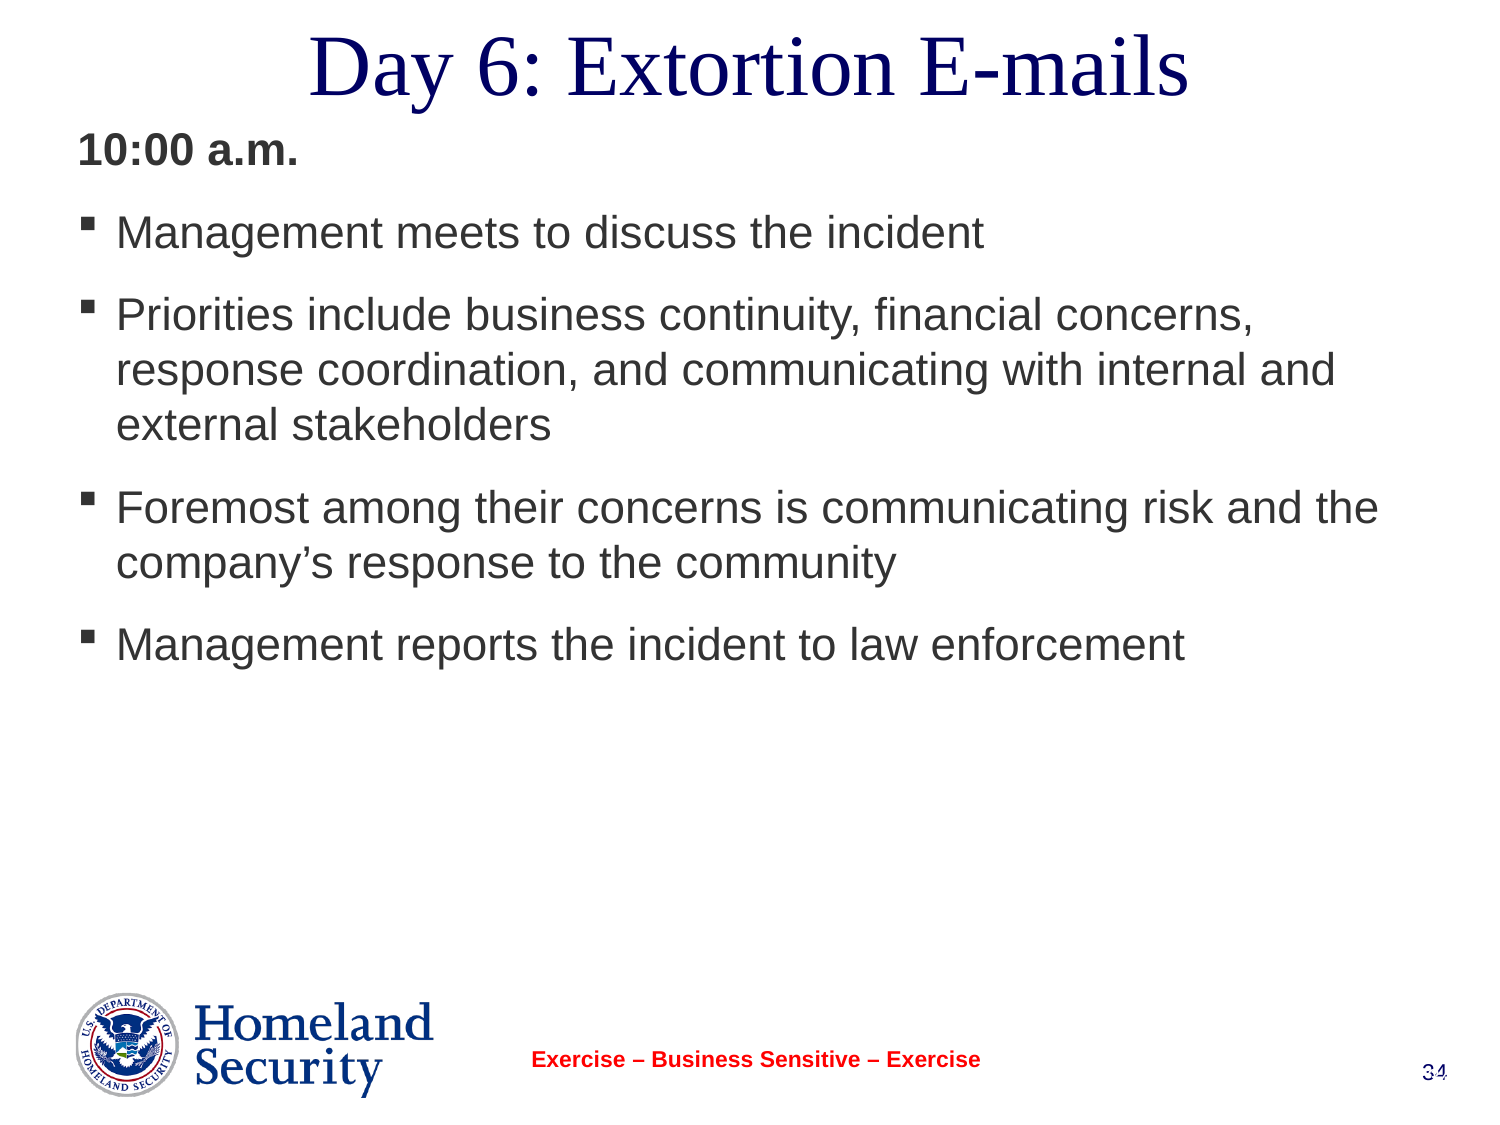

# Day 6: Extortion E-mails
10:00 a.m.
Management meets to discuss the incident
Priorities include business continuity, financial concerns, response coordination, and communicating with internal and external stakeholders
Foremost among their concerns is communicating risk and the company’s response to the community
Management reports the incident to law enforcement
Exercise – Business Sensitive – Exercise
34